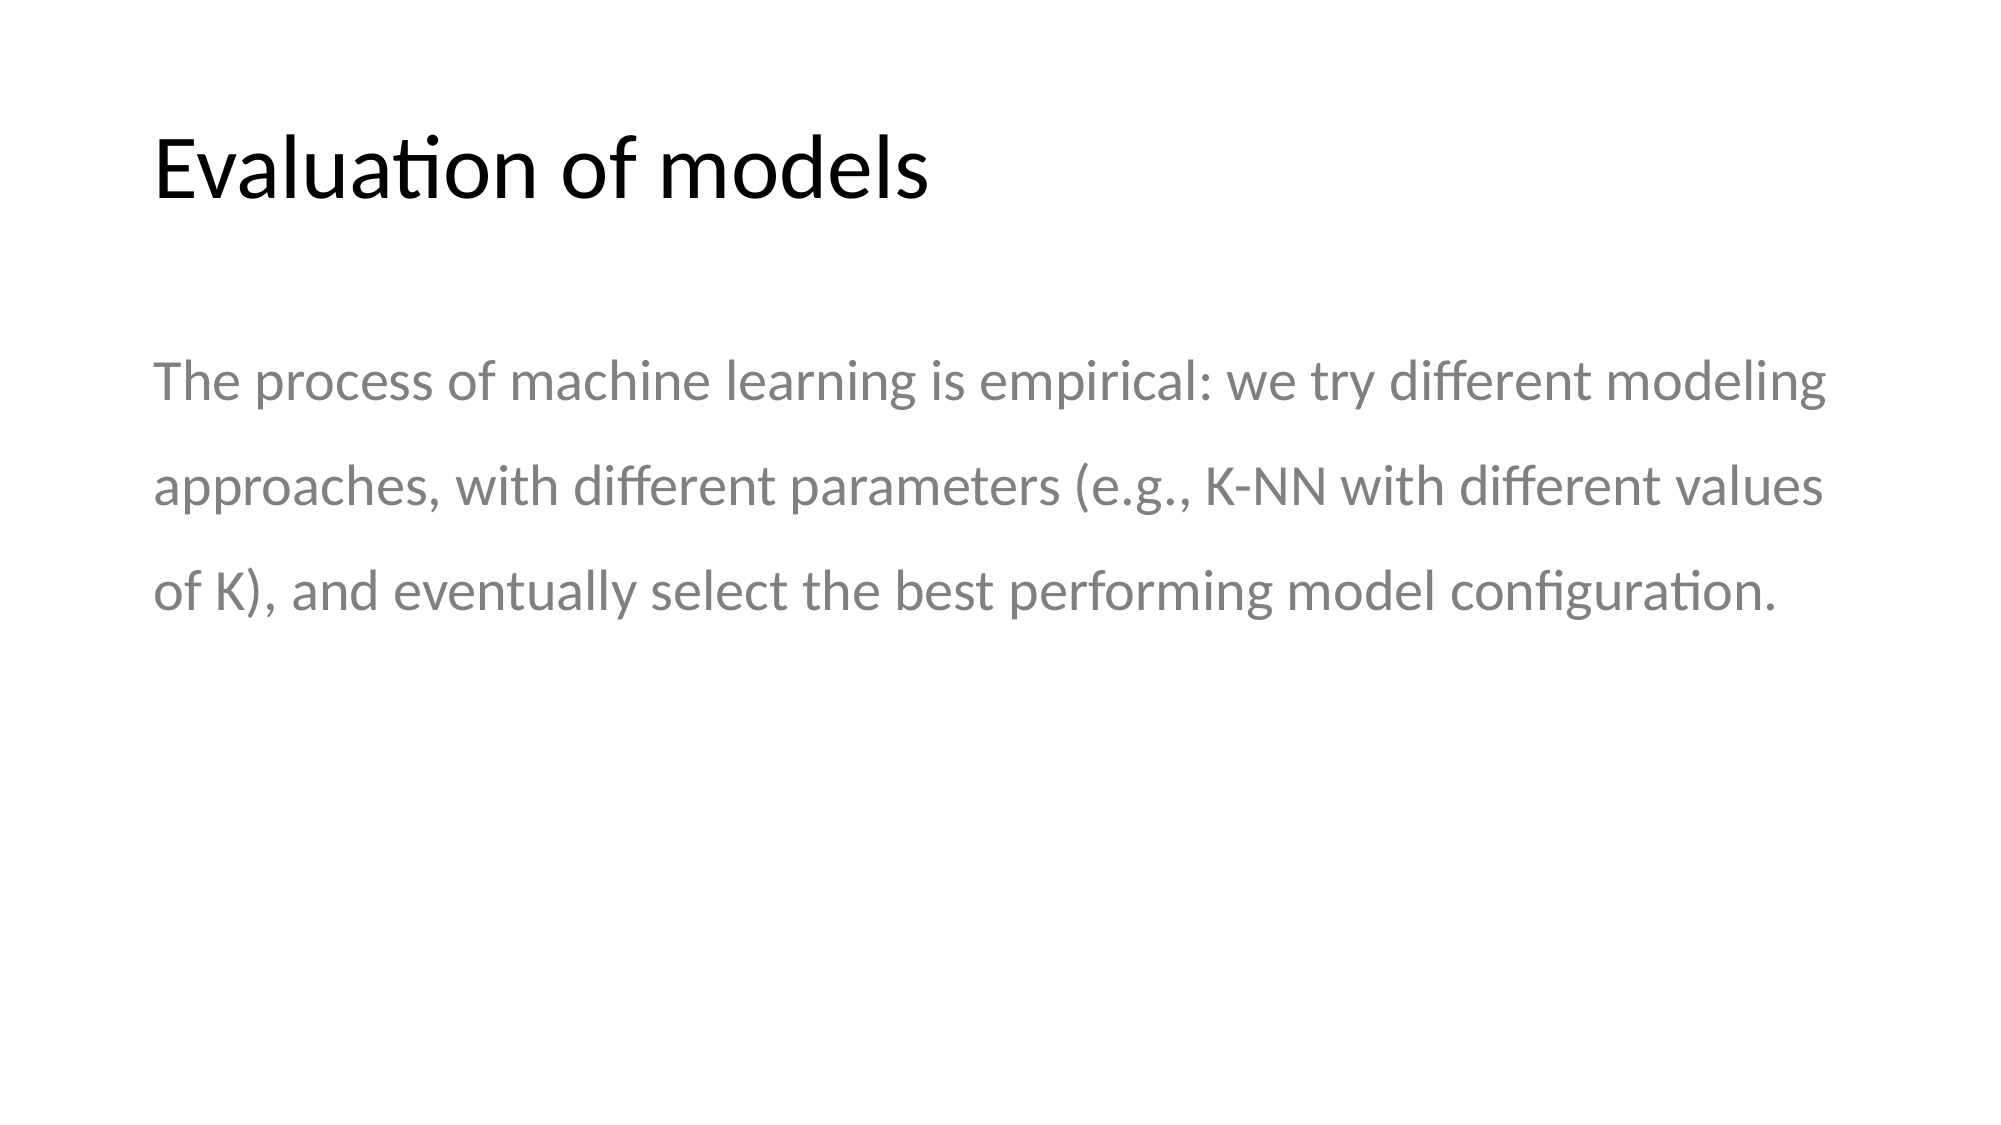

# Evaluation of models
The process of machine learning is empirical: we try different modeling approaches, with different parameters (e.g., K-NN with different values of K), and eventually select the best performing model configuration.